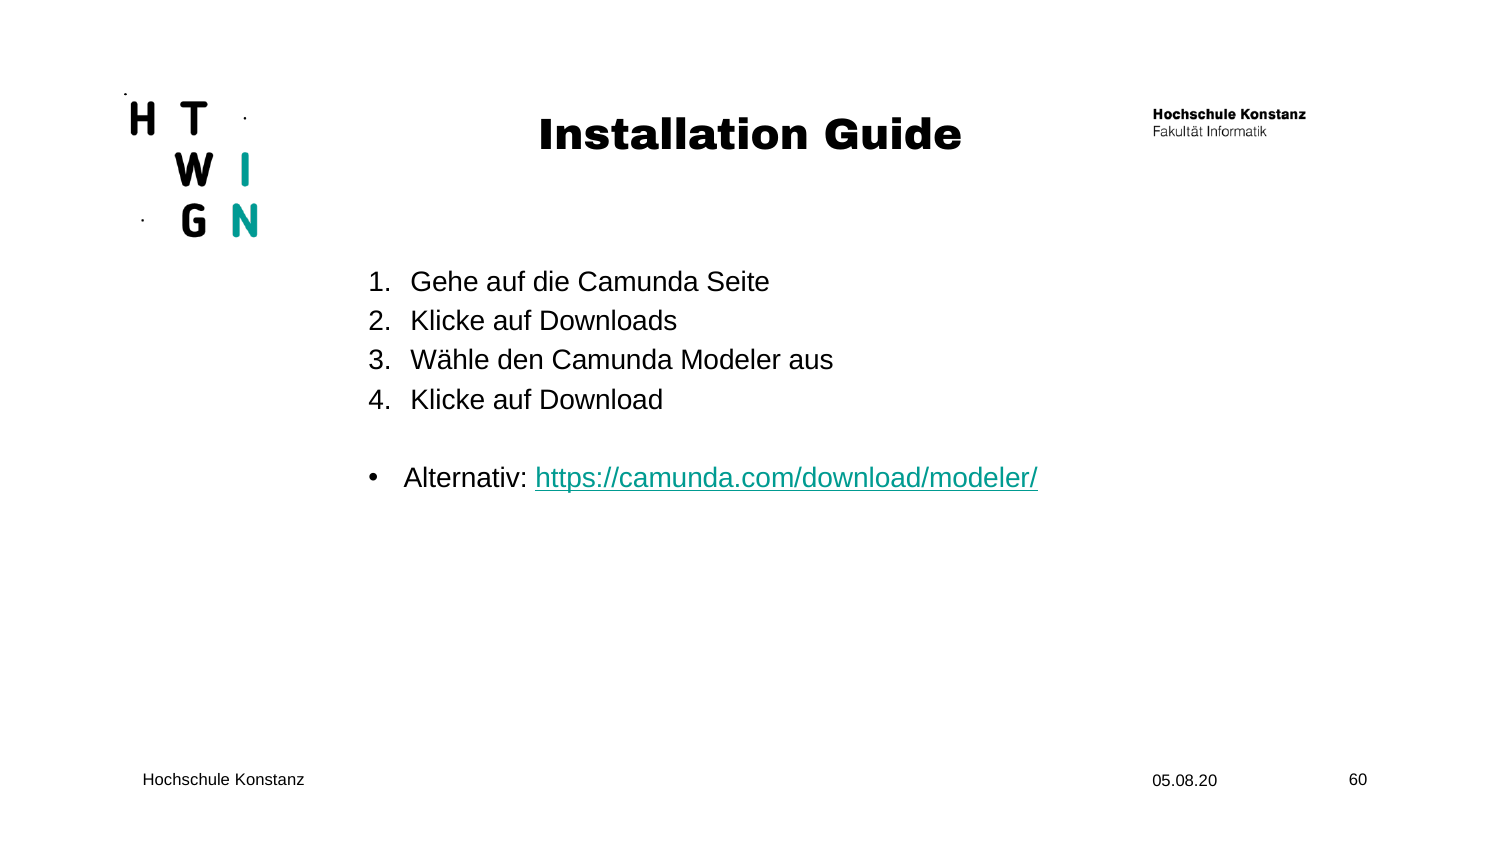

Installation Guide
Gehe auf die Camunda Seite
Klicke auf Downloads
Wähle den Camunda Modeler aus
Klicke auf Download

Alternativ: https://camunda.com/download/modeler/